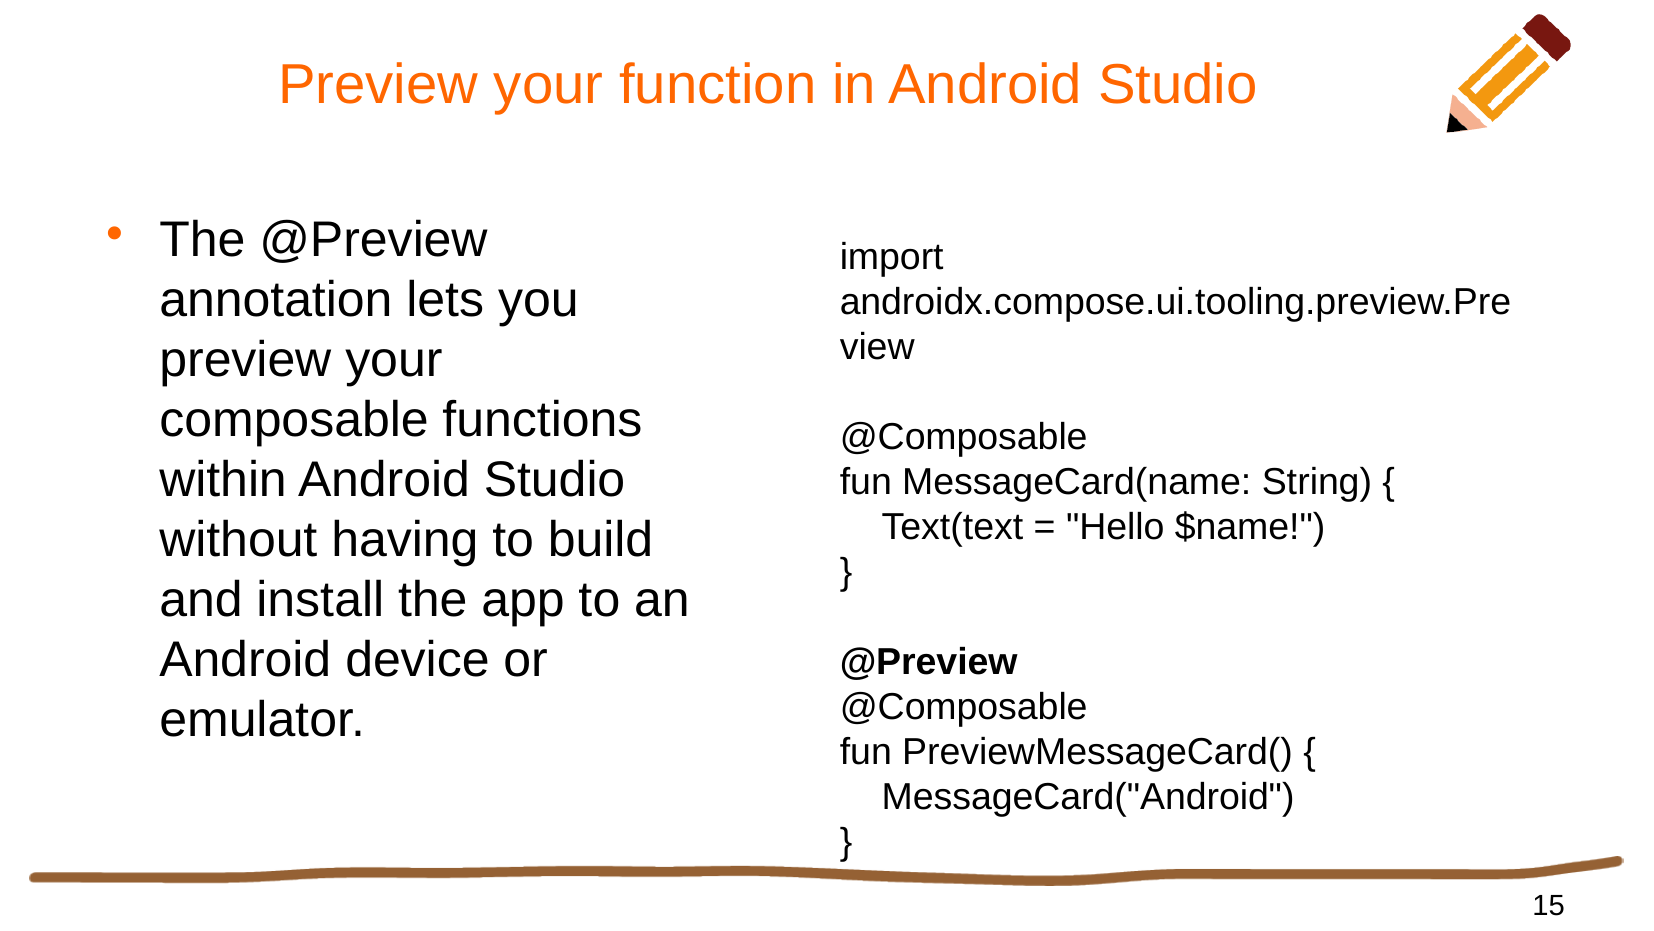

# Preview your function in Android Studio
The @Preview annotation lets you preview your composable functions within Android Studio without having to build and install the app to an Android device or emulator.
import androidx.compose.ui.tooling.preview.Preview

@Composable
fun MessageCard(name: String) {
    Text(text = "Hello $name!")
}

@Preview
@Composable
fun PreviewMessageCard() {
    MessageCard("Android")
}

15